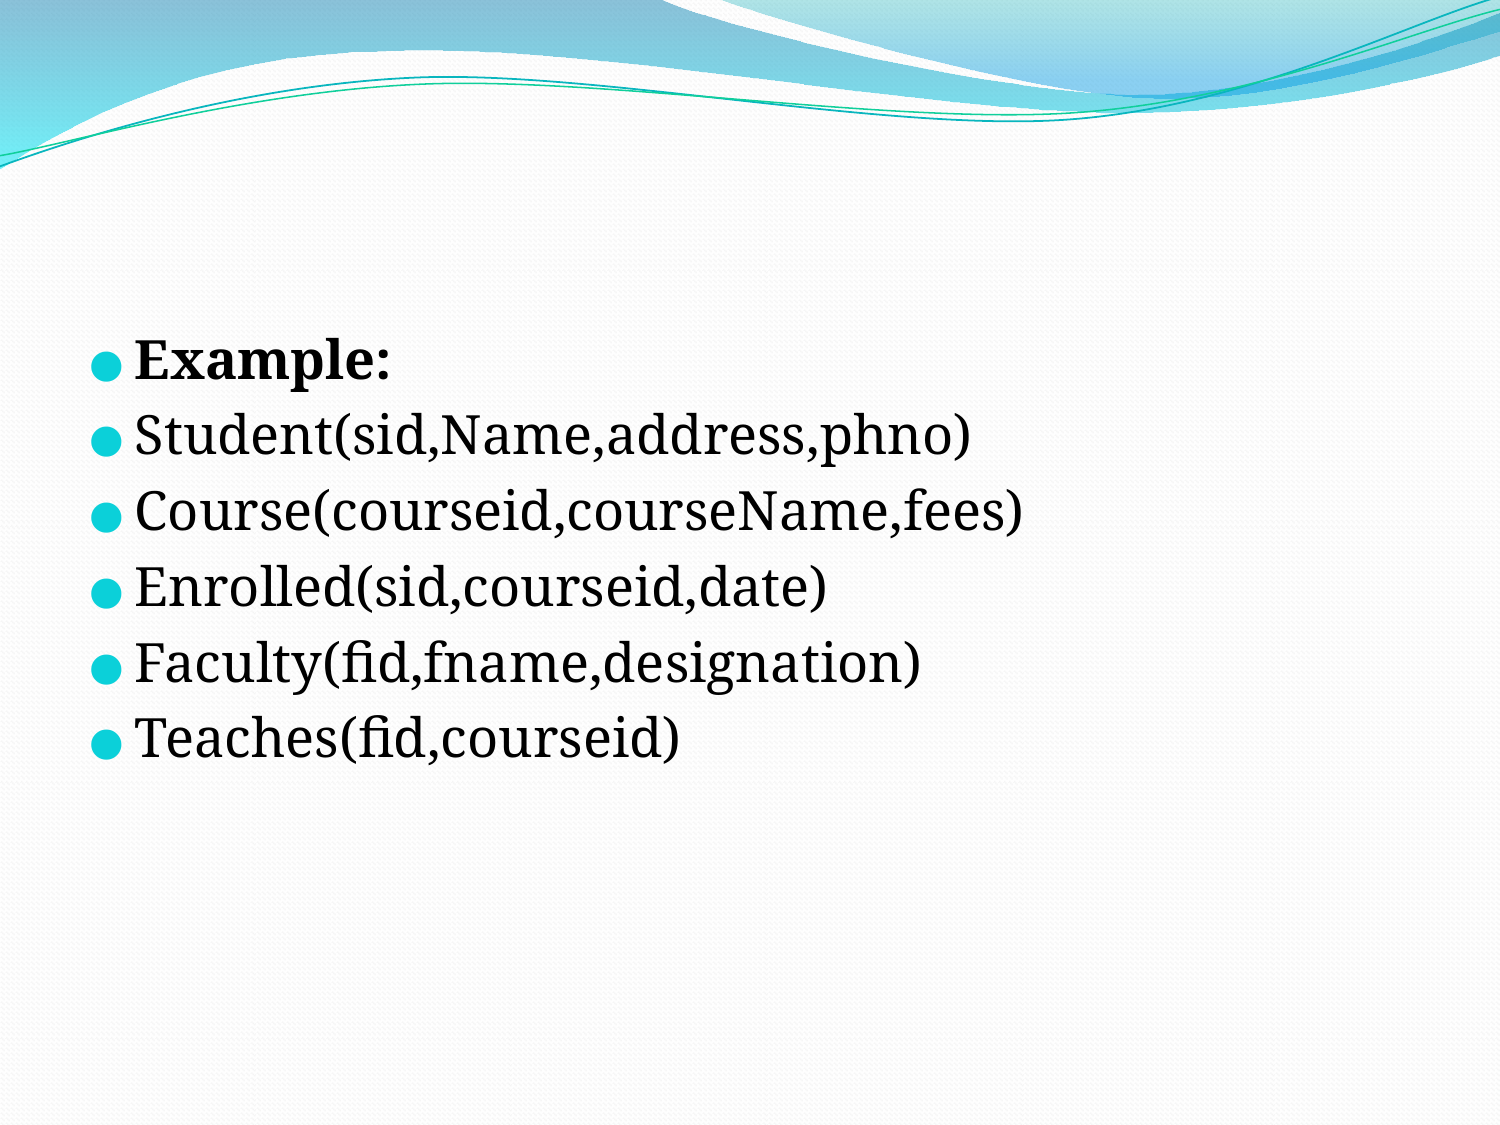

#
Example:
Student(sid,Name,address,phno)
Course(courseid,courseName,fees)
Enrolled(sid,courseid,date)
Faculty(fid,fname,designation)
Teaches(fid,courseid)